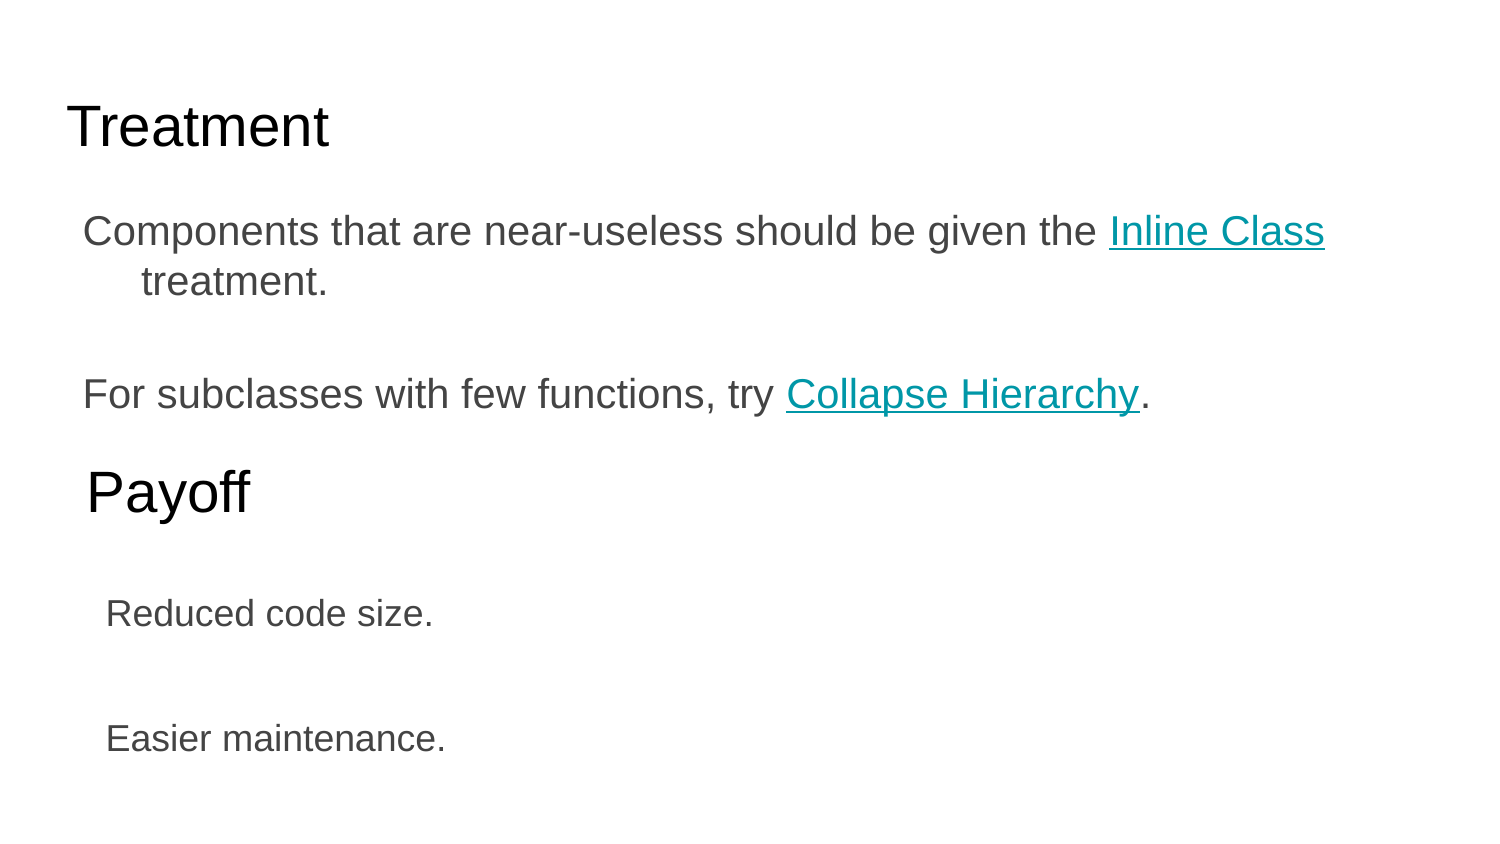

# Treatment
Components that are near-useless should be given the Inline Class treatment.
For subclasses with few functions, try Collapse Hierarchy.
Payoff
Reduced code size.
Easier maintenance.